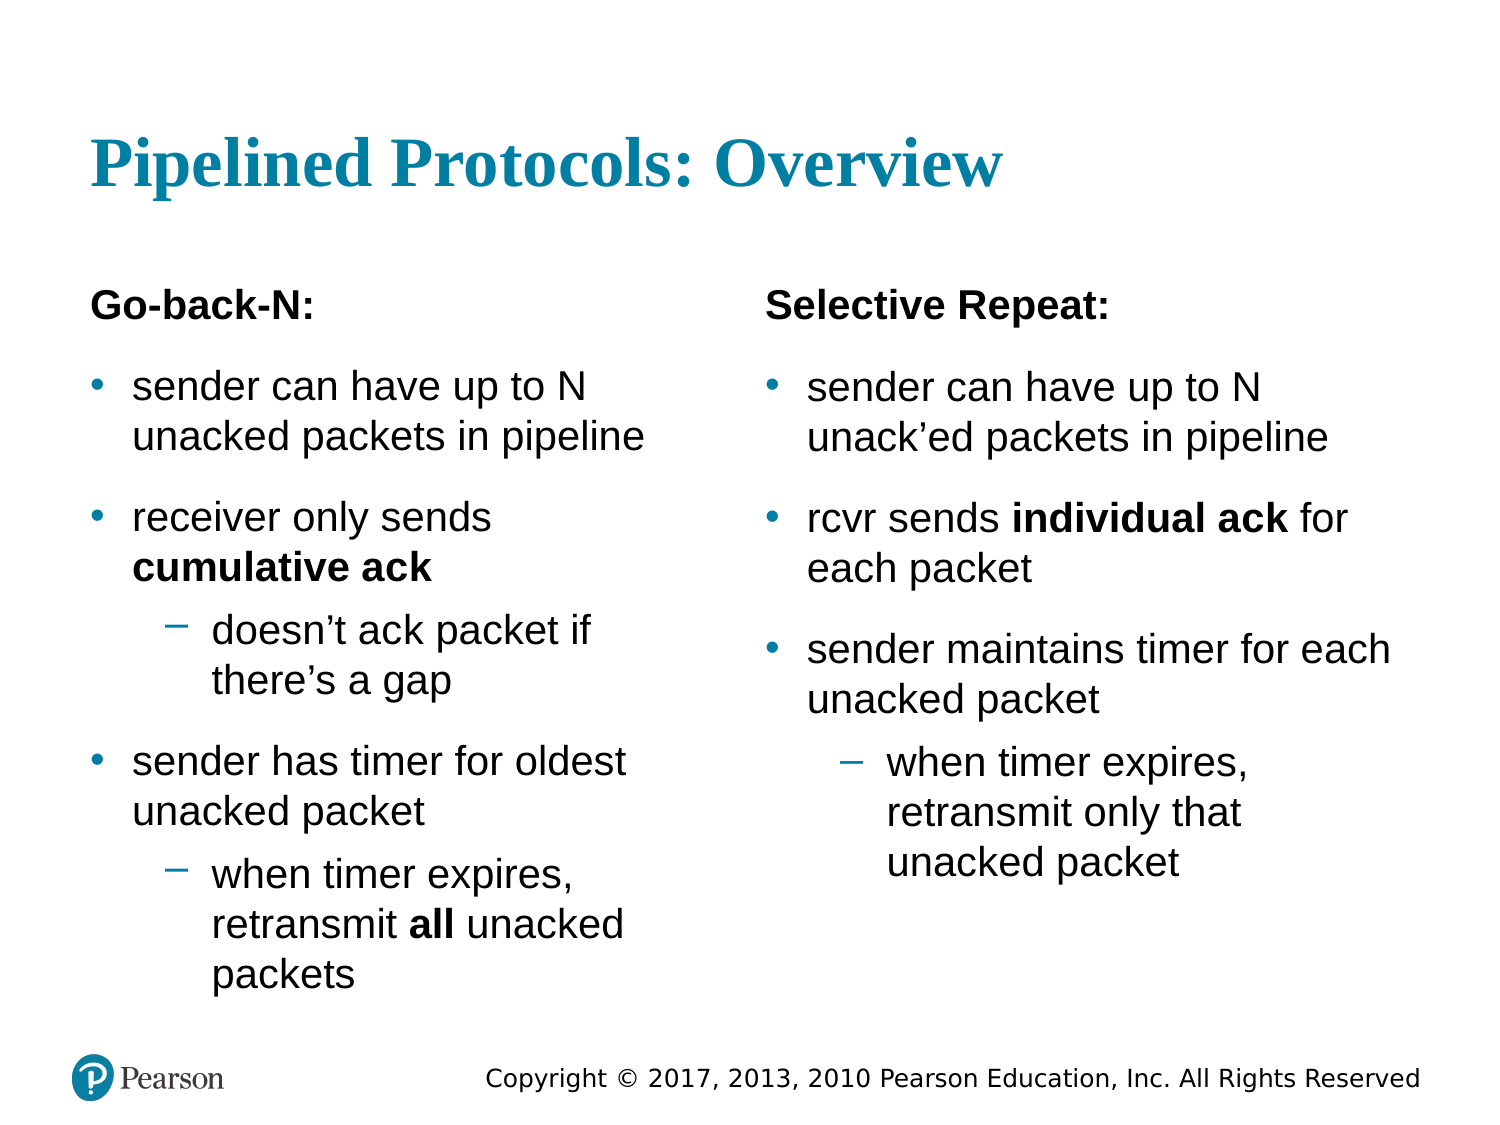

# Pipelined Protocols: Overview
Go-back-N:
sender can have up to N unacked packets in pipeline
receiver only sends cumulative a c k
doesn’t a c k packet if there’s a gap
sender has timer for oldest unacked packet
when timer expires, retransmit all unacked packets
Selective Repeat:
sender can have up to N unack’ed packets in pipeline
rcvr sends individual a c k for each packet
sender maintains timer for each unacked packet
when timer expires, retransmit only that unacked packet